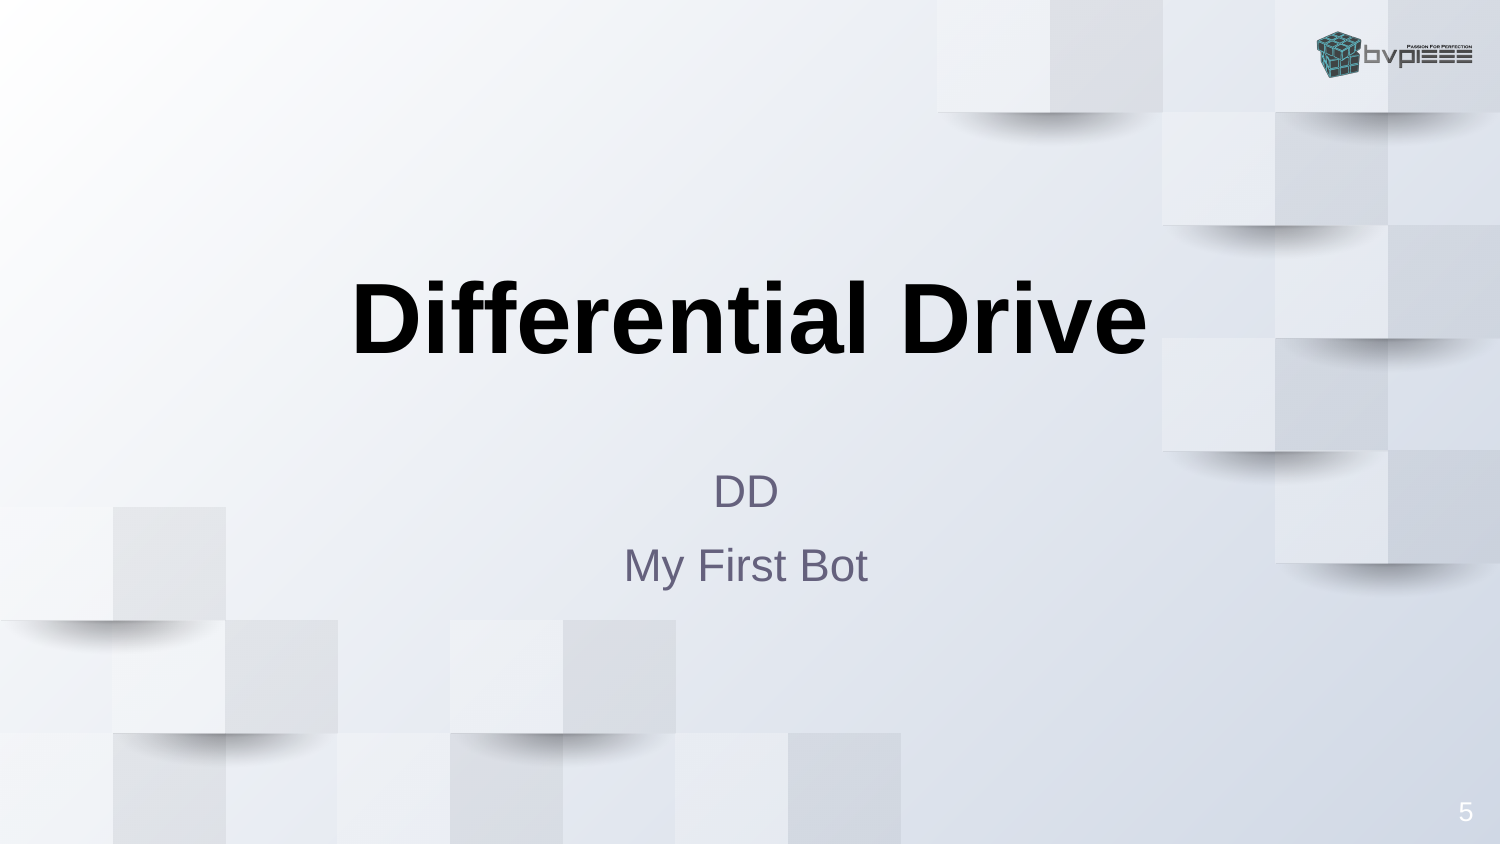

Differential Drive
DD
My First Bot
5